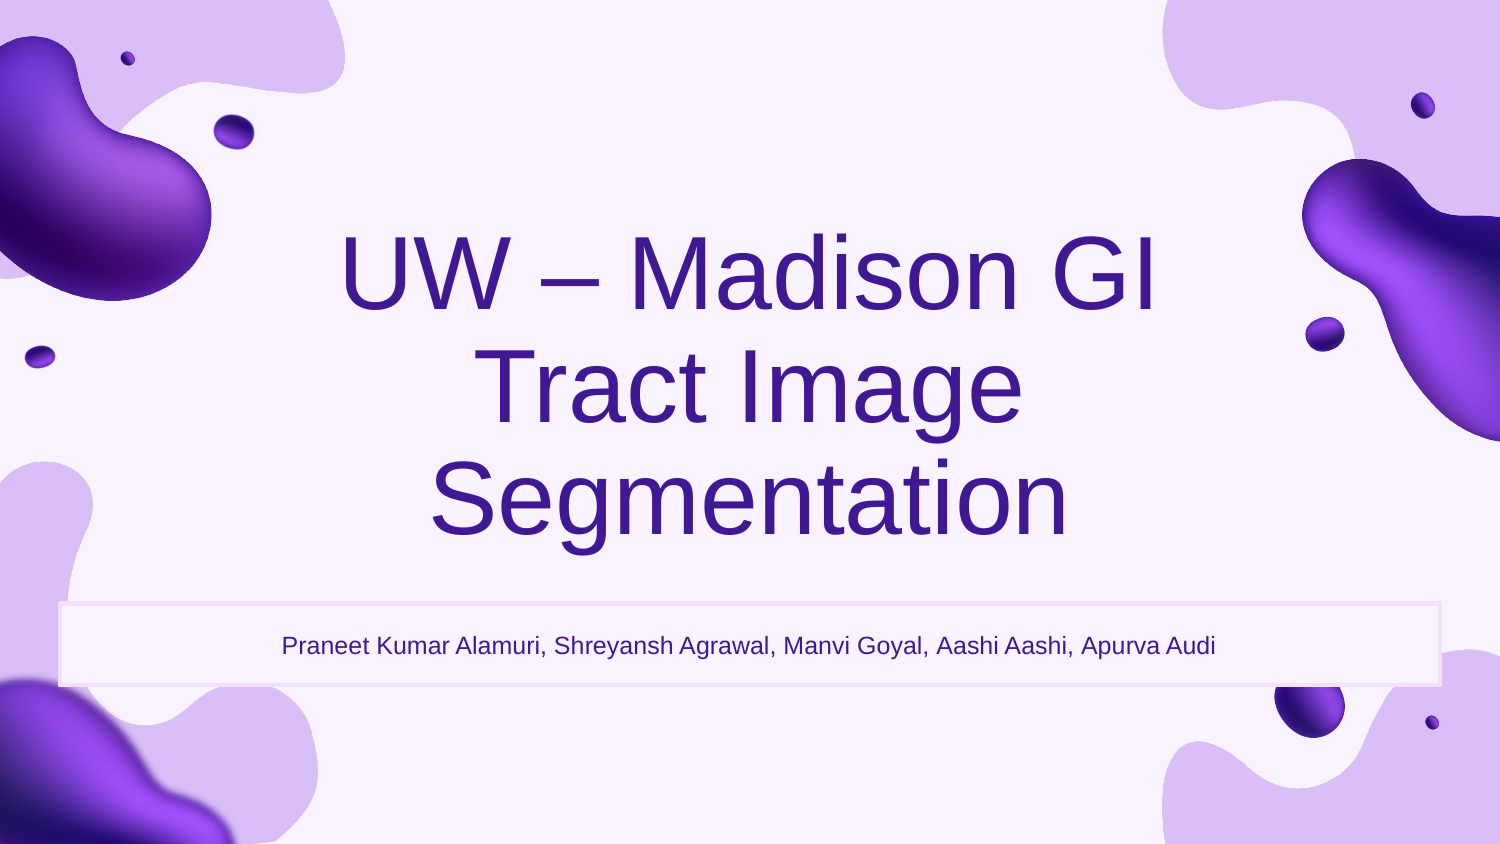

# UW – Madison GI Tract Image Segmentation
Praneet Kumar Alamuri, Shreyansh Agrawal, Manvi Goyal, Aashi Aashi, Apurva Audi